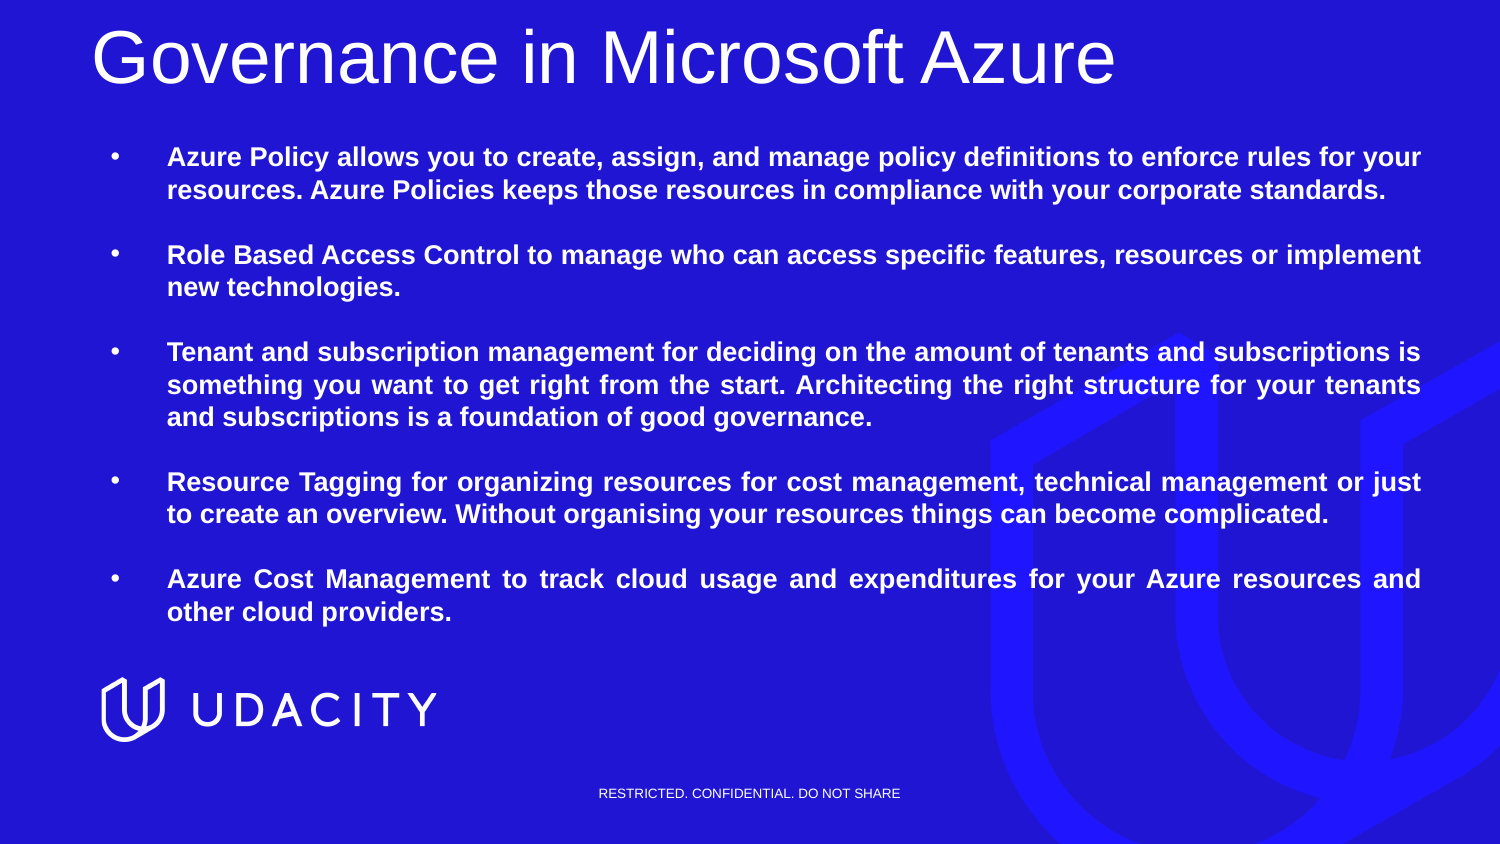

# Governance in Microsoft Azure
Azure Policy allows you to create, assign, and manage policy definitions to enforce rules for your resources. Azure Policies keeps those resources in compliance with your corporate standards.

Role Based Access Control to manage who can access specific features, resources or implement new technologies.

Tenant and subscription management for deciding on the amount of tenants and subscriptions is something you want to get right from the start. Architecting the right structure for your tenants and subscriptions is a foundation of good governance.

Resource Tagging for organizing resources for cost management, technical management or just to create an overview. Without organising your resources things can become complicated.

Azure Cost Management to track cloud usage and expenditures for your Azure resources and other cloud providers.